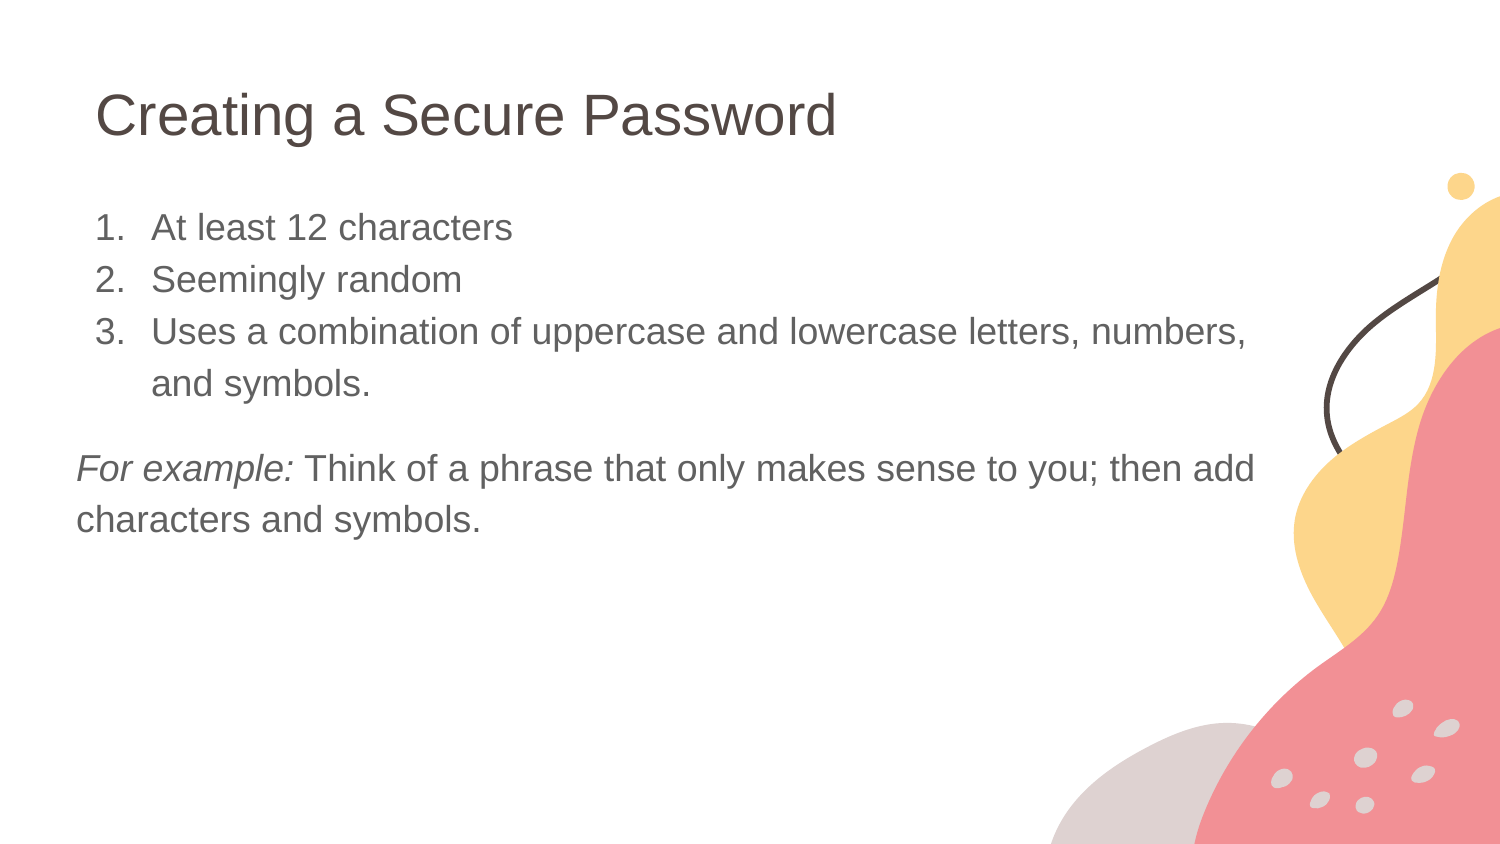

# Creating a Secure Password
At least 12 characters
Seemingly random
Uses a combination of uppercase and lowercase letters, numbers, and symbols.
For example: Think of a phrase that only makes sense to you; then add characters and symbols.